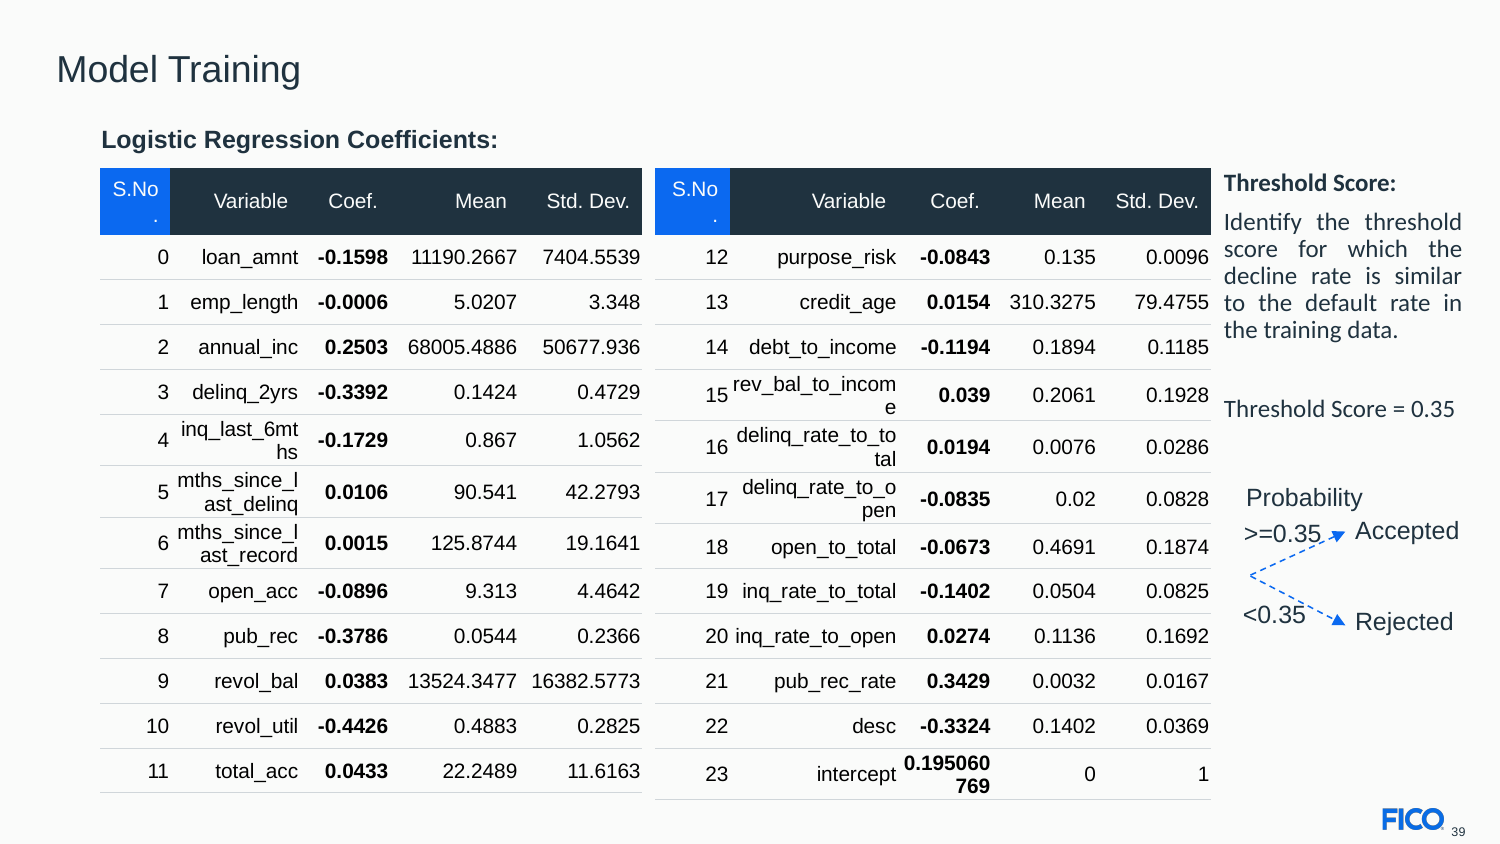

# Model Training
Logistic Regression Coefficients:
| S.No. | Variable | Coef. | Mean | Std. Dev. |
| --- | --- | --- | --- | --- |
| 0 | loan\_amnt | -0.1598 | 11190.2667 | 7404.5539 |
| 1 | emp\_length | -0.0006 | 5.0207 | 3.348 |
| 2 | annual\_inc | 0.2503 | 68005.4886 | 50677.936 |
| 3 | delinq\_2yrs | -0.3392 | 0.1424 | 0.4729 |
| 4 | inq\_last\_6mths | -0.1729 | 0.867 | 1.0562 |
| 5 | mths\_since\_last\_delinq | 0.0106 | 90.541 | 42.2793 |
| 6 | mths\_since\_last\_record | 0.0015 | 125.8744 | 19.1641 |
| 7 | open\_acc | -0.0896 | 9.313 | 4.4642 |
| 8 | pub\_rec | -0.3786 | 0.0544 | 0.2366 |
| 9 | revol\_bal | 0.0383 | 13524.3477 | 16382.5773 |
| 10 | revol\_util | -0.4426 | 0.4883 | 0.2825 |
| 11 | total\_acc | 0.0433 | 22.2489 | 11.6163 |
| S.No. | Variable | Coef. | Mean | Std. Dev. |
| --- | --- | --- | --- | --- |
| 12 | purpose\_risk | -0.0843 | 0.135 | 0.0096 |
| 13 | credit\_age | 0.0154 | 310.3275 | 79.4755 |
| 14 | debt\_to\_income | -0.1194 | 0.1894 | 0.1185 |
| 15 | rev\_bal\_to\_income | 0.039 | 0.2061 | 0.1928 |
| 16 | delinq\_rate\_to\_total | 0.0194 | 0.0076 | 0.0286 |
| 17 | delinq\_rate\_to\_open | -0.0835 | 0.02 | 0.0828 |
| 18 | open\_to\_total | -0.0673 | 0.4691 | 0.1874 |
| 19 | inq\_rate\_to\_total | -0.1402 | 0.0504 | 0.0825 |
| 20 | inq\_rate\_to\_open | 0.0274 | 0.1136 | 0.1692 |
| 21 | pub\_rec\_rate | 0.3429 | 0.0032 | 0.0167 |
| 22 | desc | -0.3324 | 0.1402 | 0.0369 |
| 23 | intercept | 0.195060769 | 0 | 1 |
Threshold Score:
Identify the threshold score for which the decline rate is similar to the default rate in the training data.

Threshold Score = 0.35
Probability
Accepted
>=0.35
<0.35
Rejected